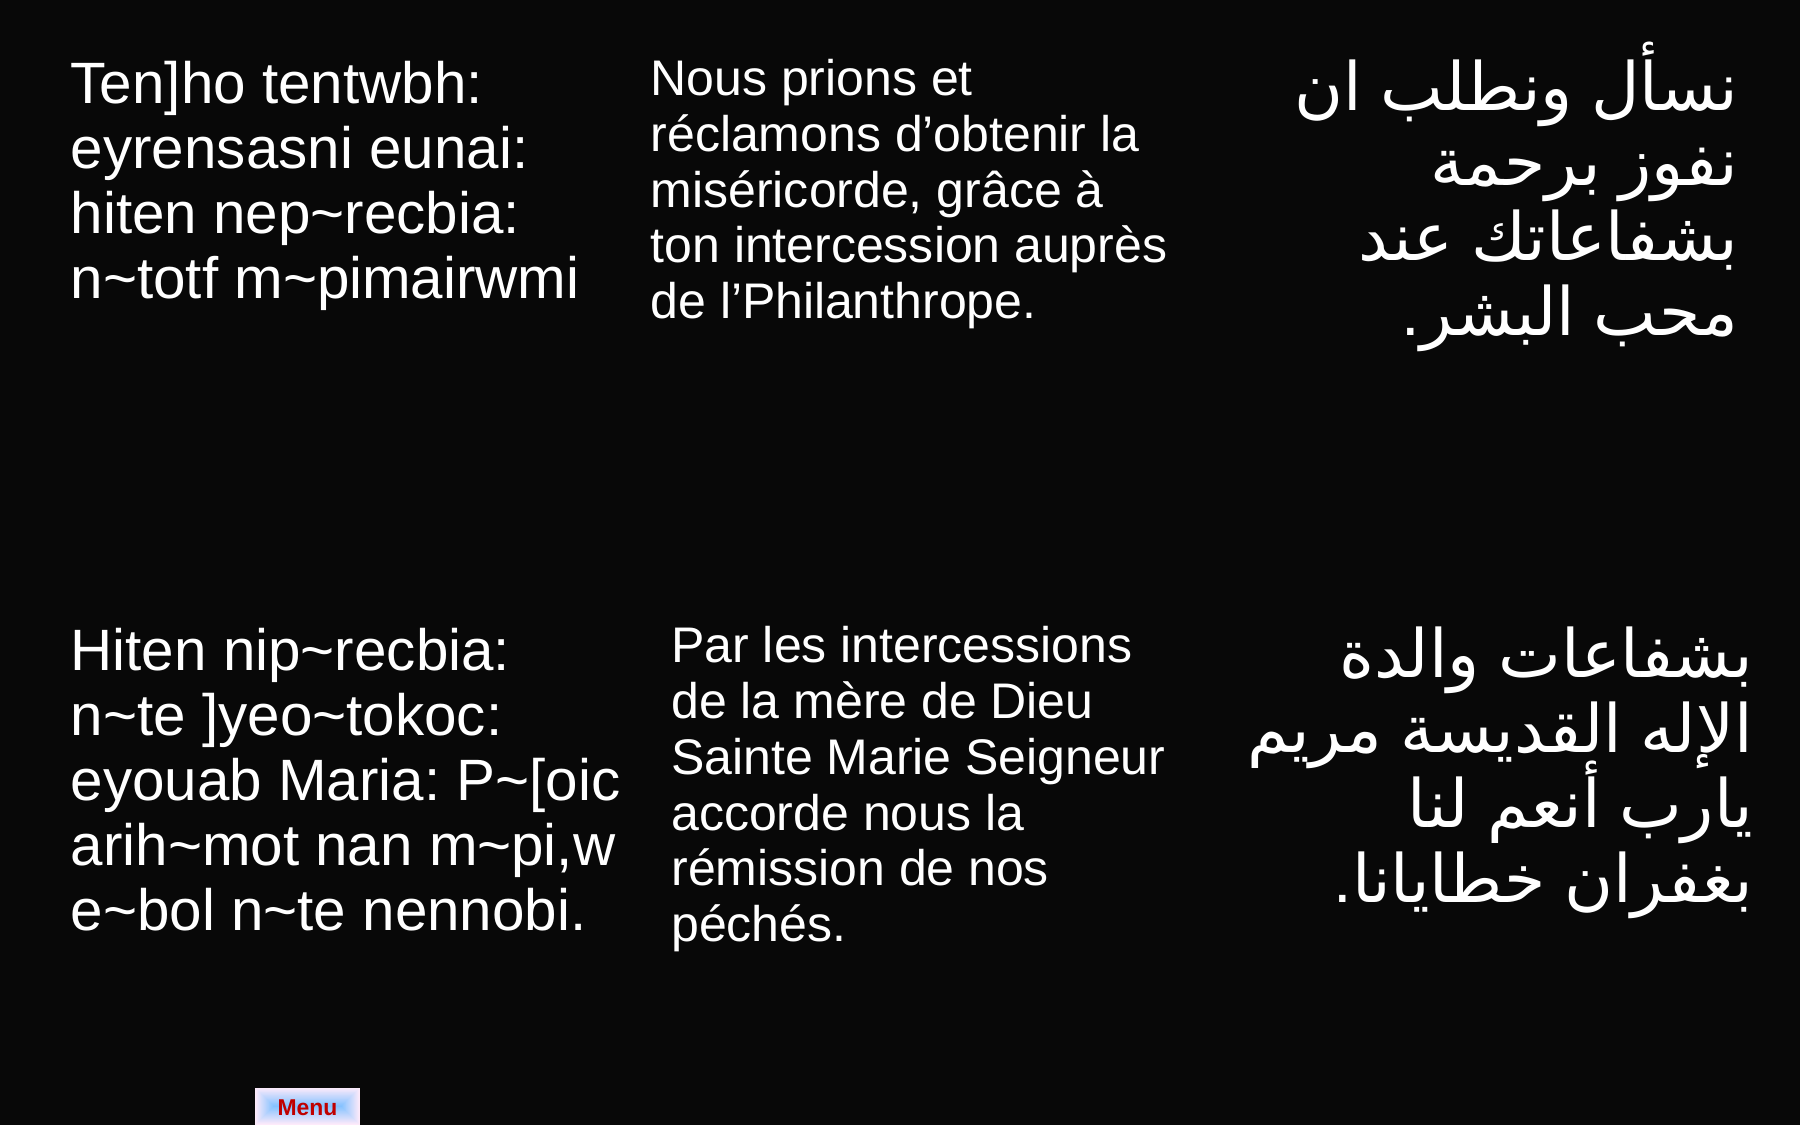

| Ten]ho tentwbh: eyrensasni eunai: hiten nep~recbia: n~totf m~pimairwmi | Nous prions et réclamons d’obtenir la miséricorde, grâce à ton intercession auprès de l’Philanthrope. | نسأل ونطلب ان نفوز برحمة بشفاعاتك عند محب البشر. |
| --- | --- | --- |
| Hiten nip~recbia: n~te ]yeo~tokoc: eyouab Maria: P~[oic arih~mot nan m~pi,w e~bol n~te nennobi. | Par les intercessions de la mère de Dieu Sainte Marie Seigneur accorde nous la rémission de nos péchés. | بشفاعات والدة الإله القديسة مريم يارب أنعم لنا بغفران خطايانا. |
| --- | --- | --- |

Menu